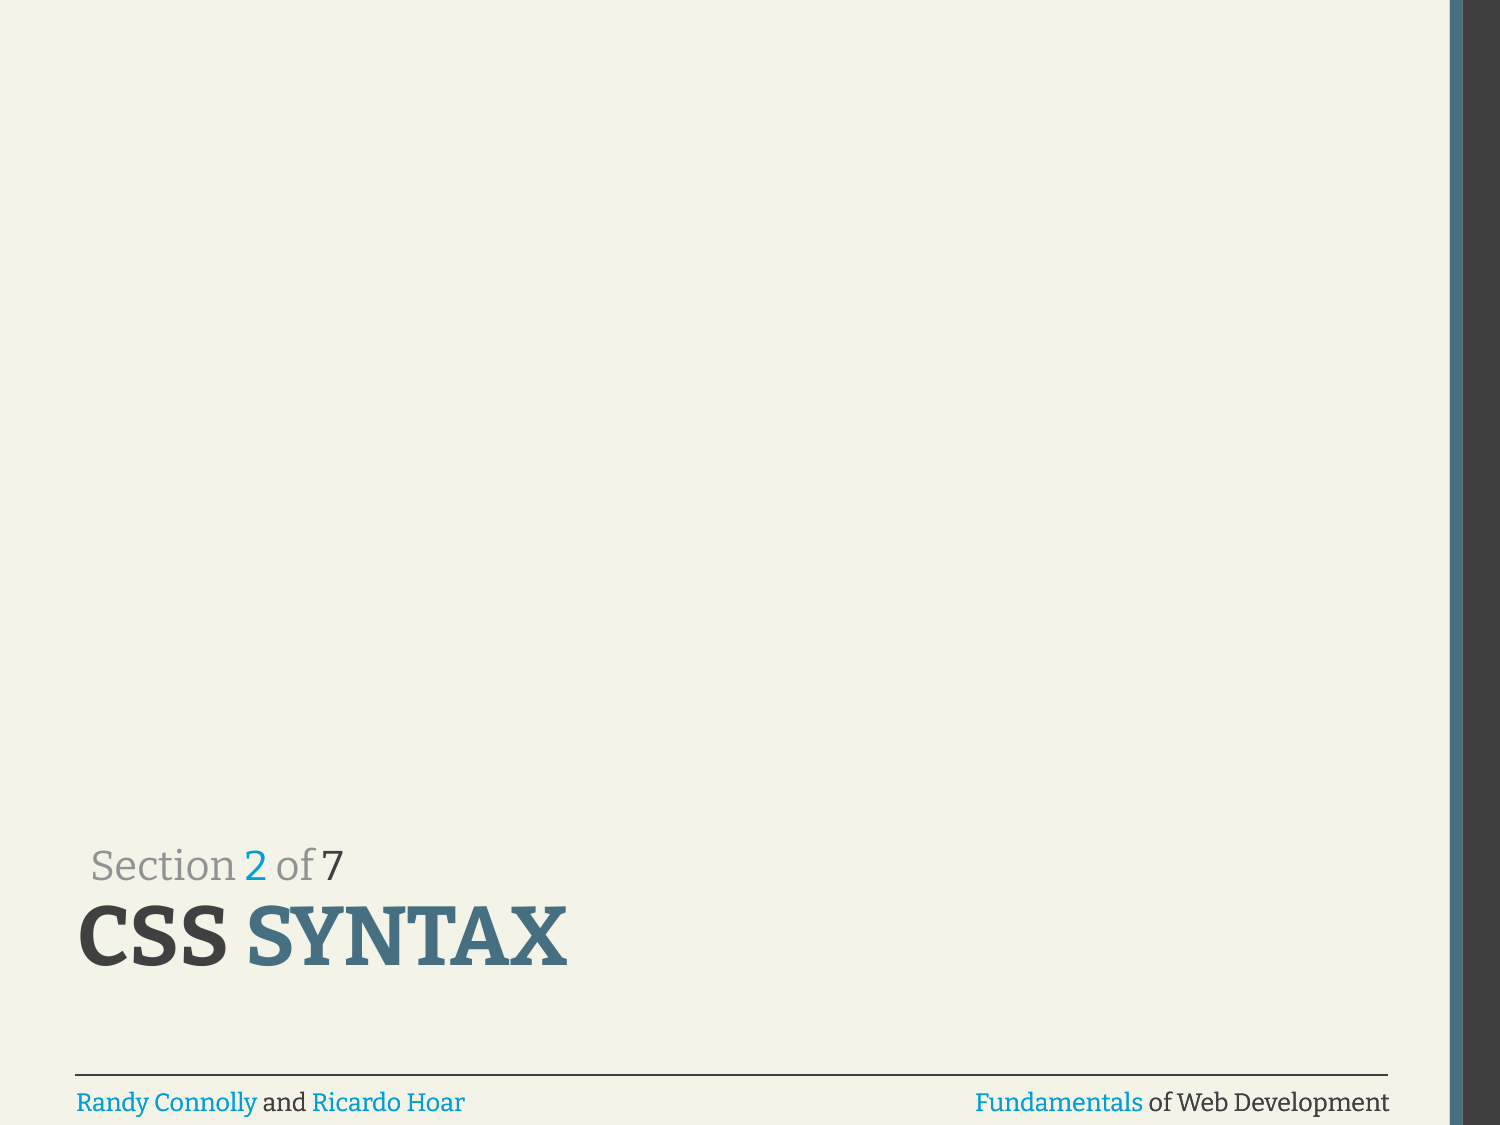

Section 2 of 7
# CSS Syntax